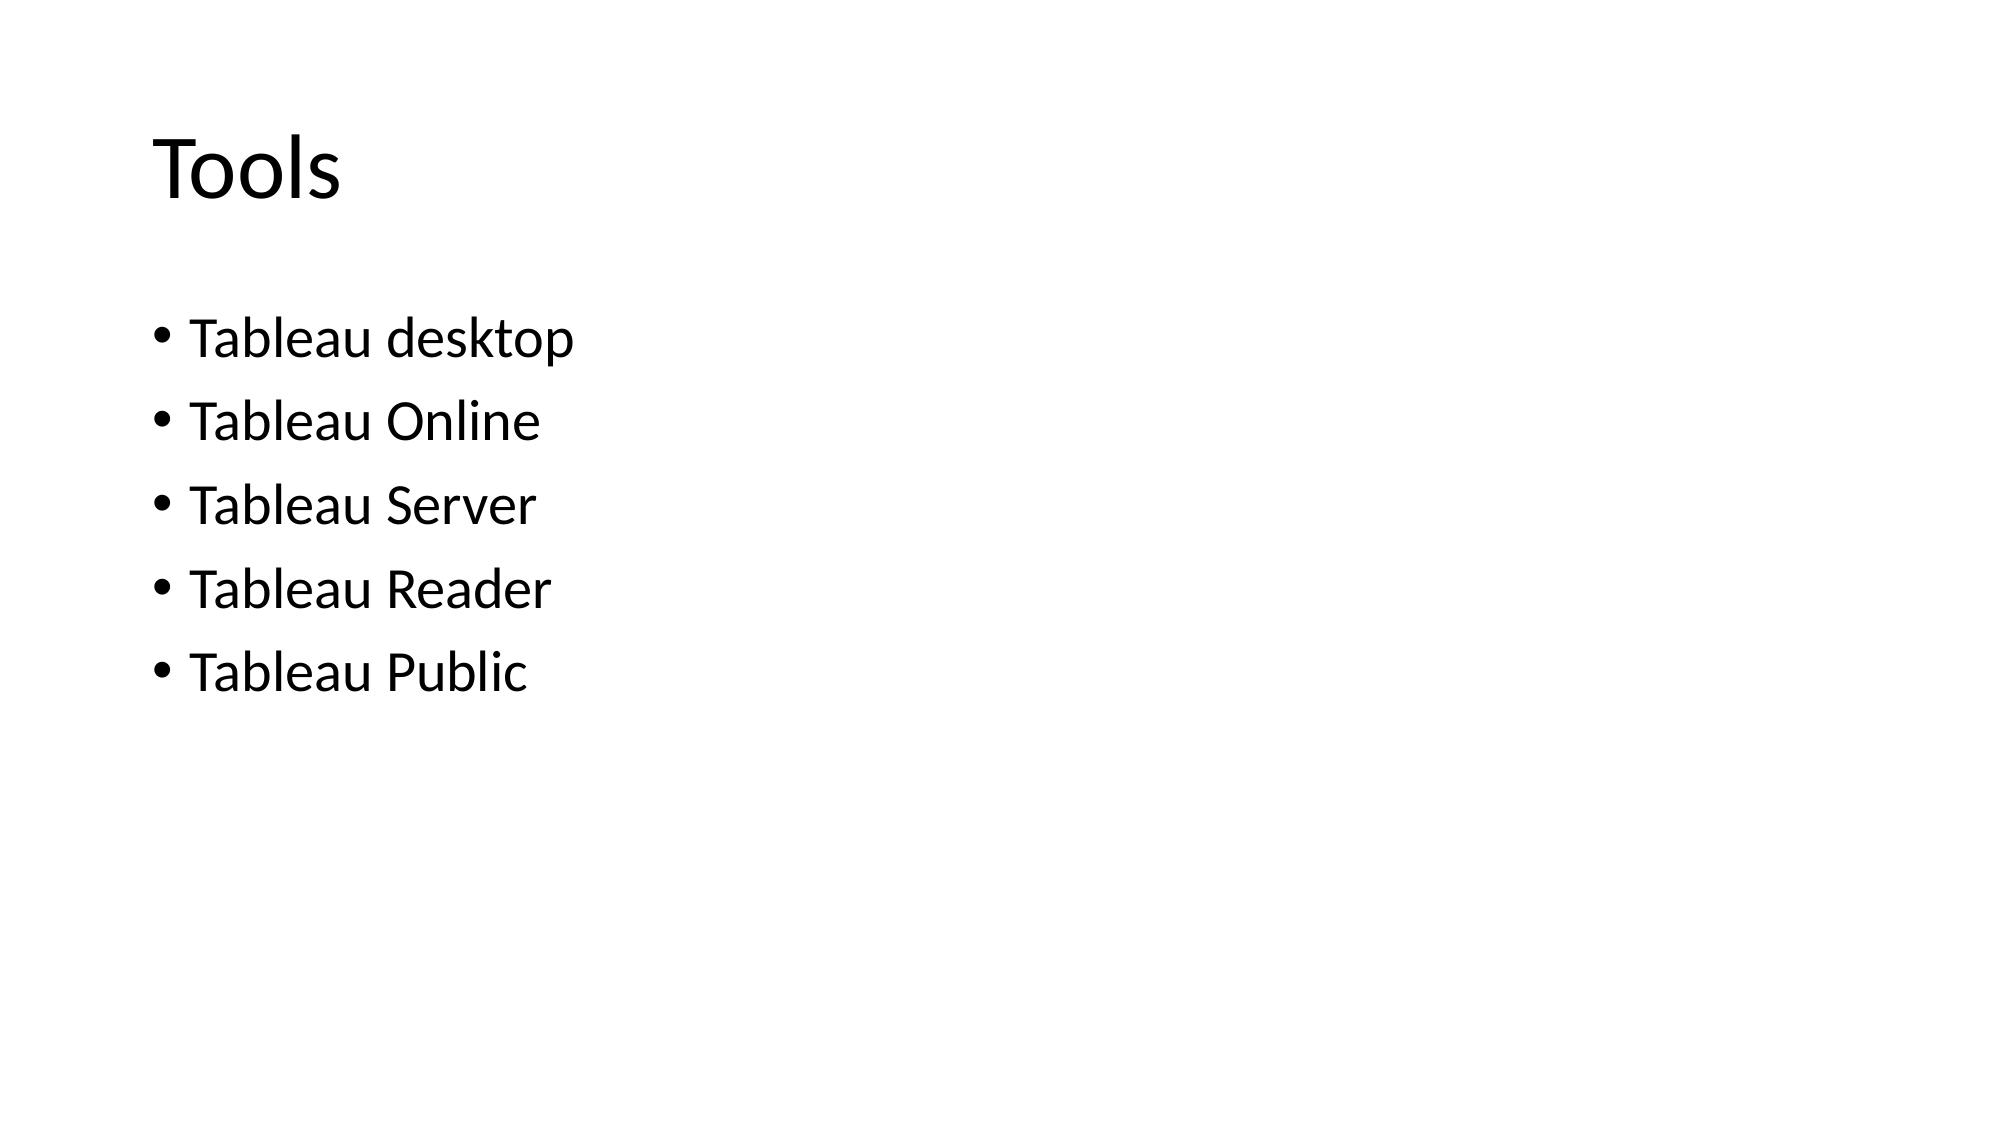

# Tools
Tableau desktop
Tableau Online
Tableau Server
Tableau Reader
Tableau Public